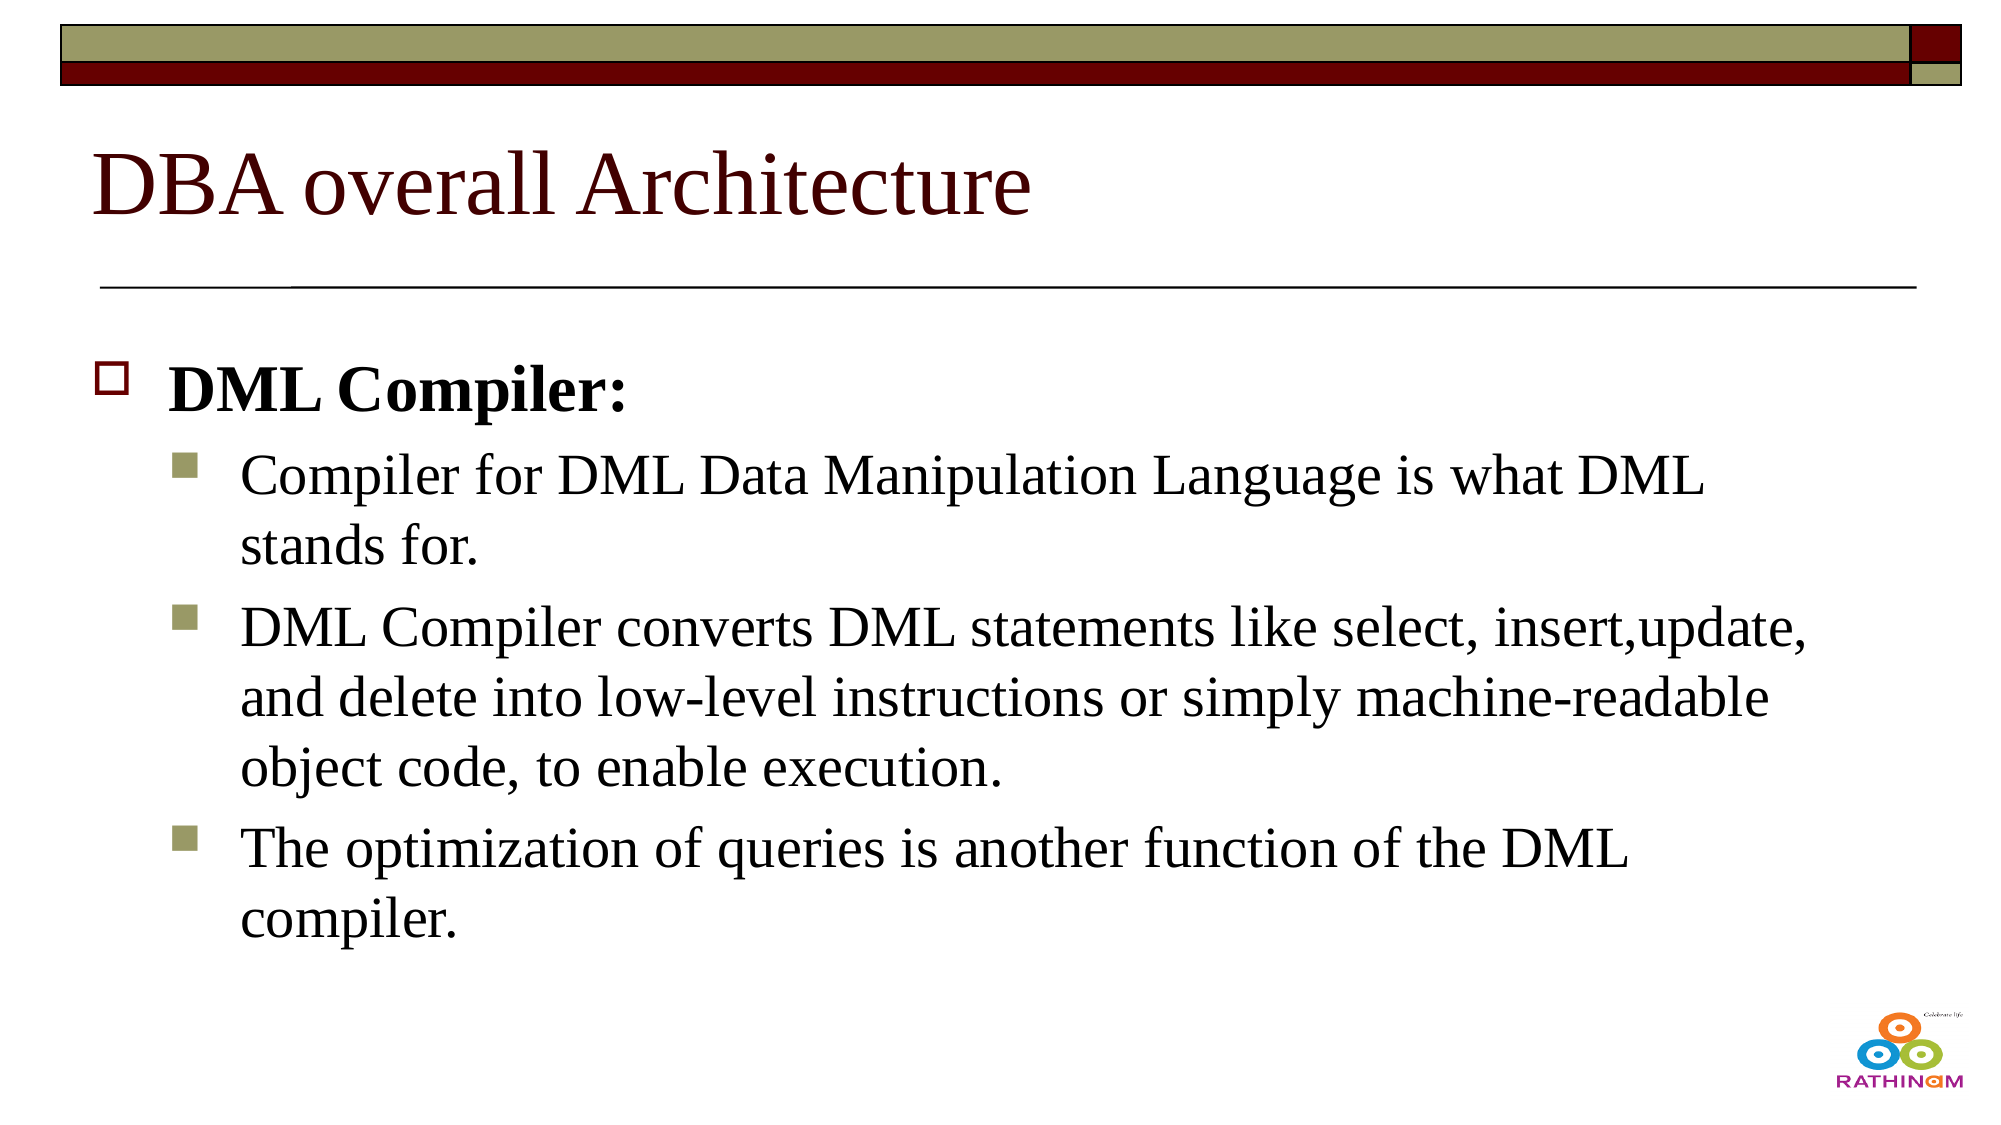

# DBA overall Architecture
DML Compiler:
Compiler for DML Data Manipulation Language is what DML stands for.
DML Compiler converts DML statements like select, insert,update, and delete into low-level instructions or simply machine-readable object code, to enable execution.
The optimization of queries is another function of the DML compiler.